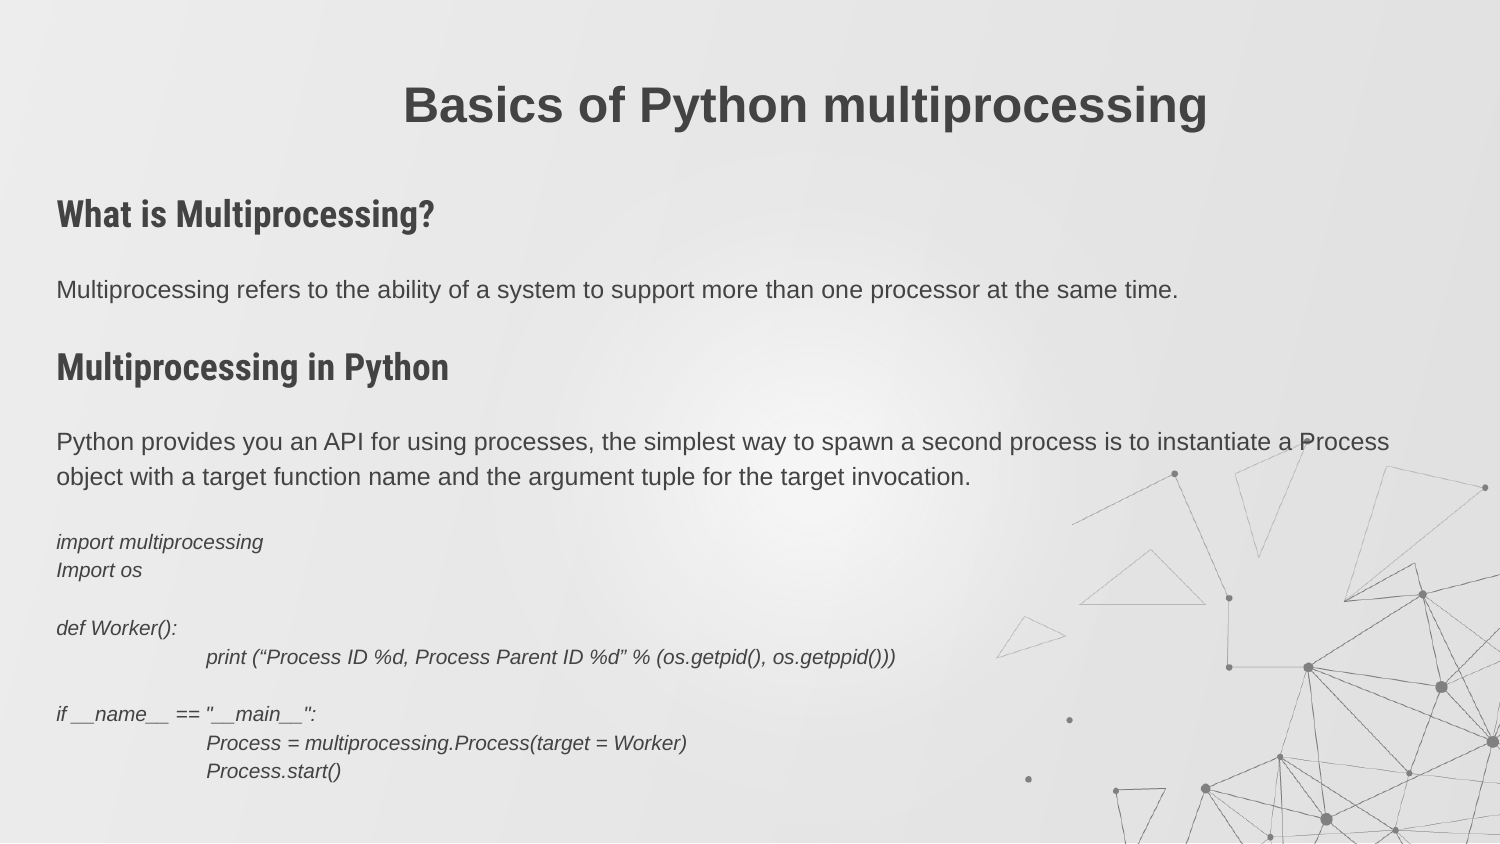

# Basics of Python multiprocessing
What is Multiprocessing?
Multiprocessing refers to the ability of a system to support more than one processor at the same time.
Multiprocessing in Python
Python provides you an API for using processes, the simplest way to spawn a second process is to instantiate a Process object with a target function name and the argument tuple for the target invocation.
import multiprocessing
Import os
def Worker():
	print (“Process ID %d, Process Parent ID %d” % (os.getpid(), os.getppid()))
if __name__ == "__main__":
	Process = multiprocessing.Process(target = Worker)
	Process.start()